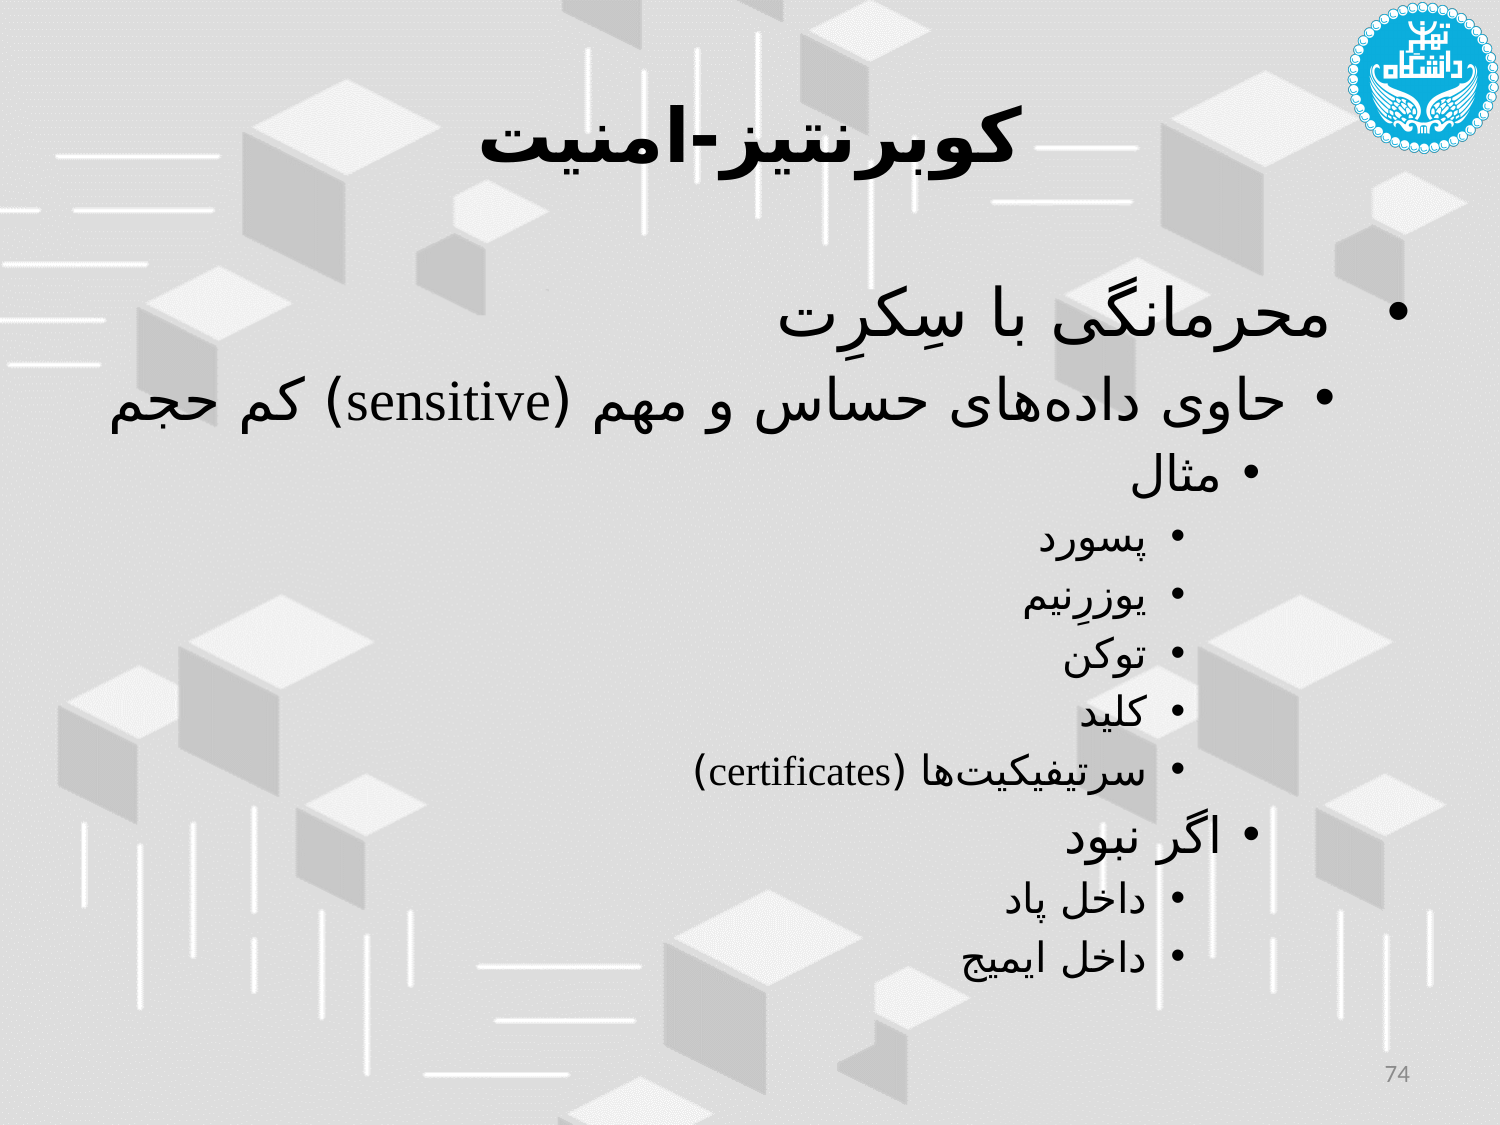

# کوبرنتیز-امنیت
 محرمانگی با سِکرِت
حاوی داده‌های حساس و مهم (sensitive) کم حجم
مثال
پسورد
یوزرِنیم
توکن
کلید
سرتیفیکیت‌ها (certificates)
اگر نبود
داخل پاد
داخل ایمیج

74